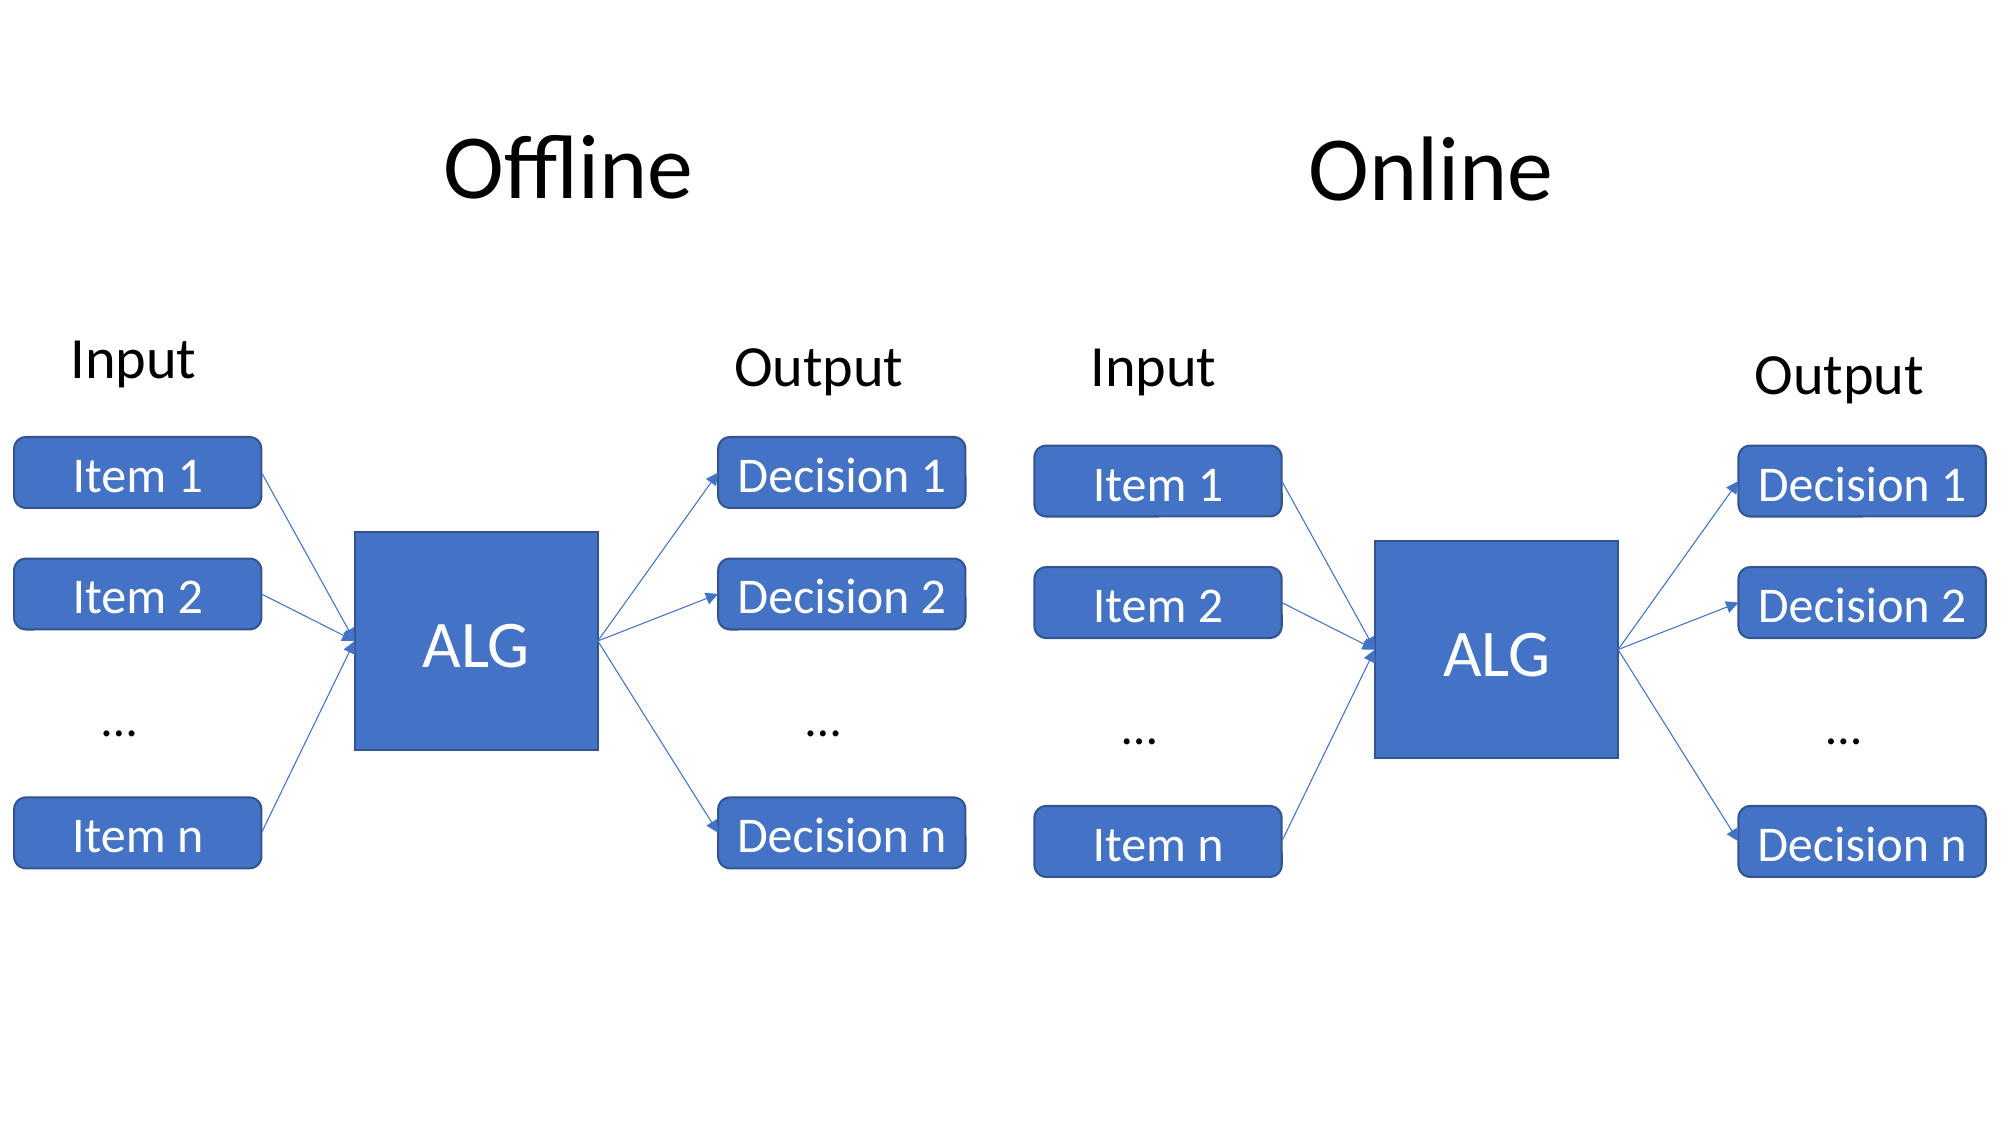

# Offline
Online
Input
Output
Input
Output
Item 1
Decision 1
Item 1
Decision 1
ALG
ALG
Item 2
Decision 2
Item 2
Decision 2
…
…
…
…
Item n
Decision n
Item n
Decision n